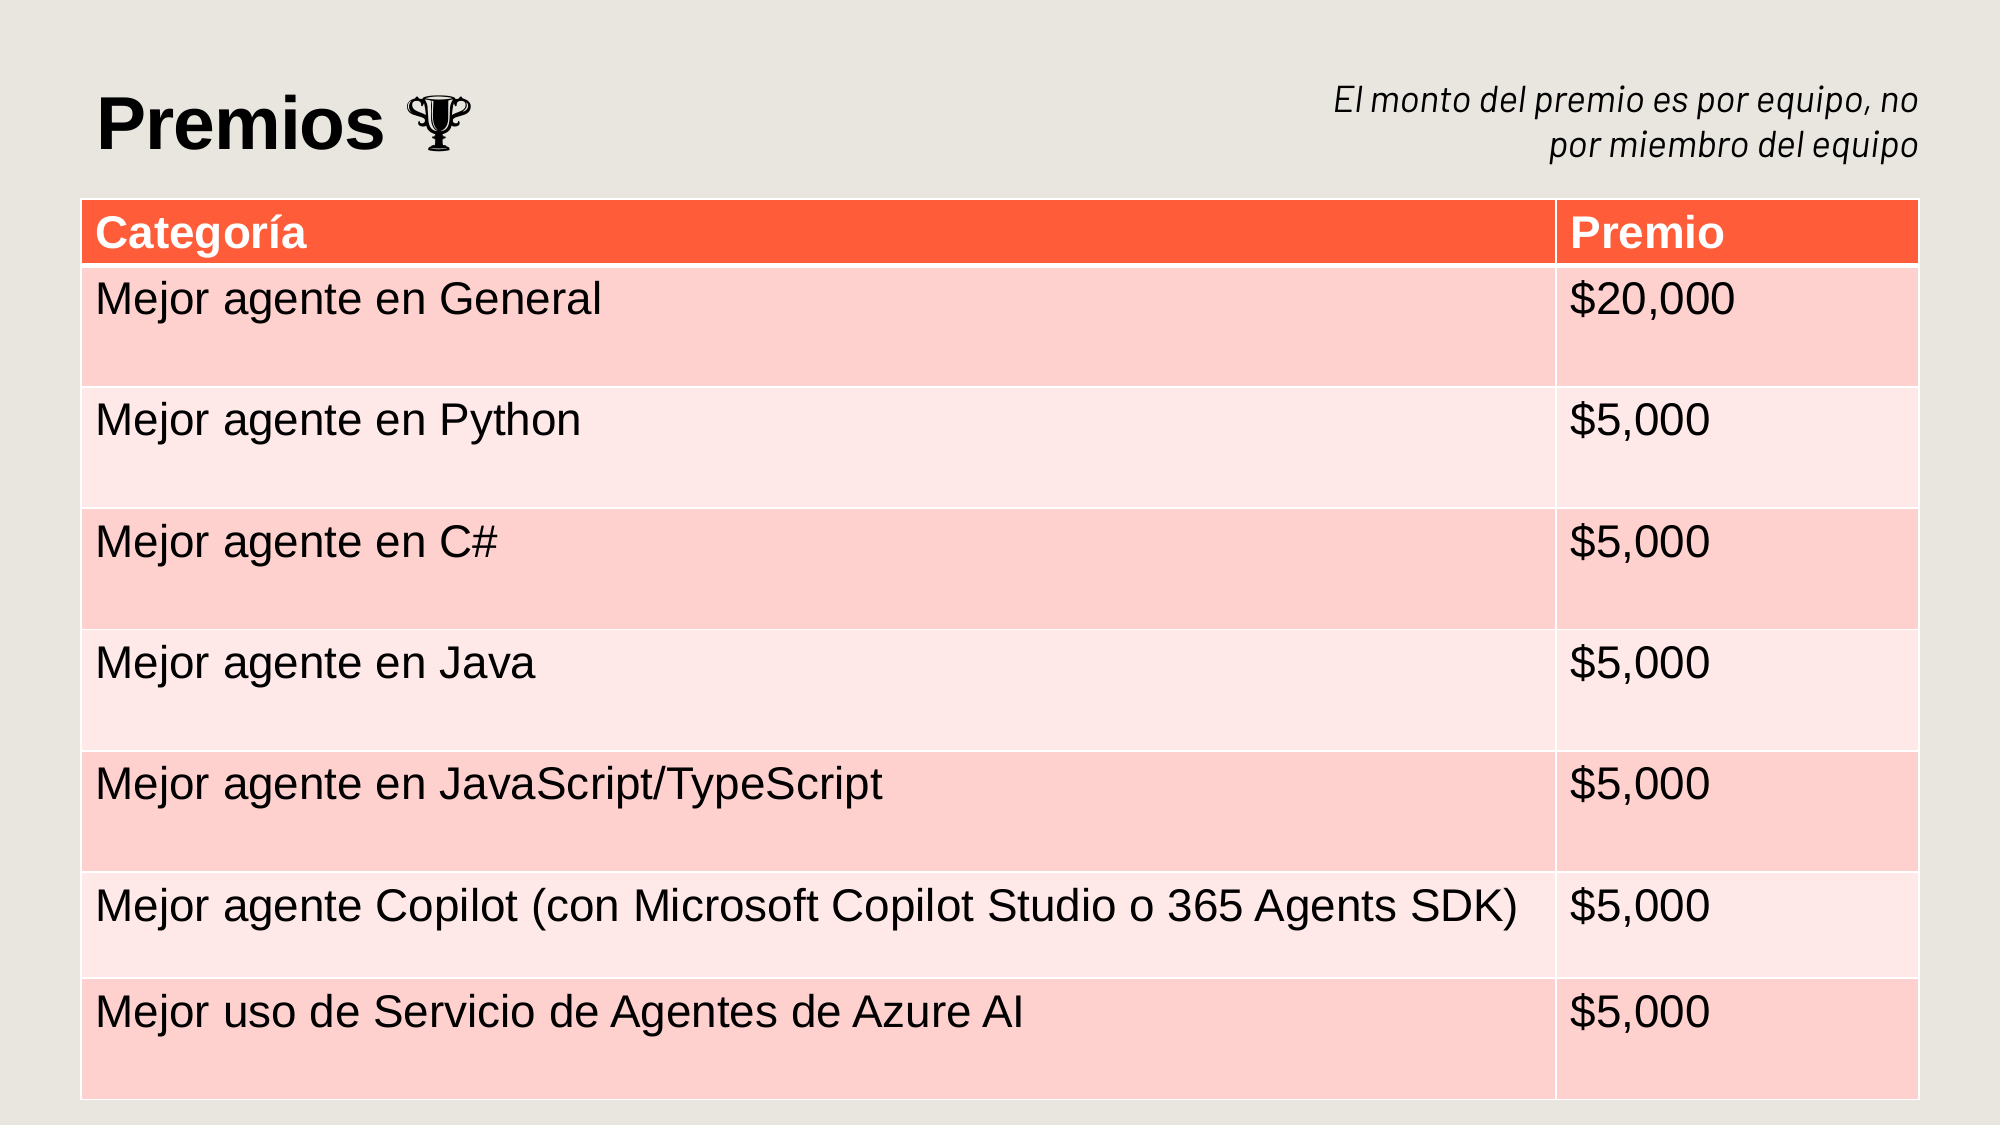

# Premios 🏆
El monto del premio es por equipo, no por miembro del equipo
| Categoría | Premio |
| --- | --- |
| Mejor agente en General | $20,000 |
| Mejor agente en Python | $5,000 |
| Mejor agente en C# | $5,000 |
| Mejor agente en Java | $5,000 |
| Mejor agente en JavaScript/TypeScript | $5,000 |
| Mejor agente Copilot (con Microsoft Copilot Studio o 365 Agents SDK) | $5,000 |
| Mejor uso de Servicio de Agentes de Azure AI | $5,000 |